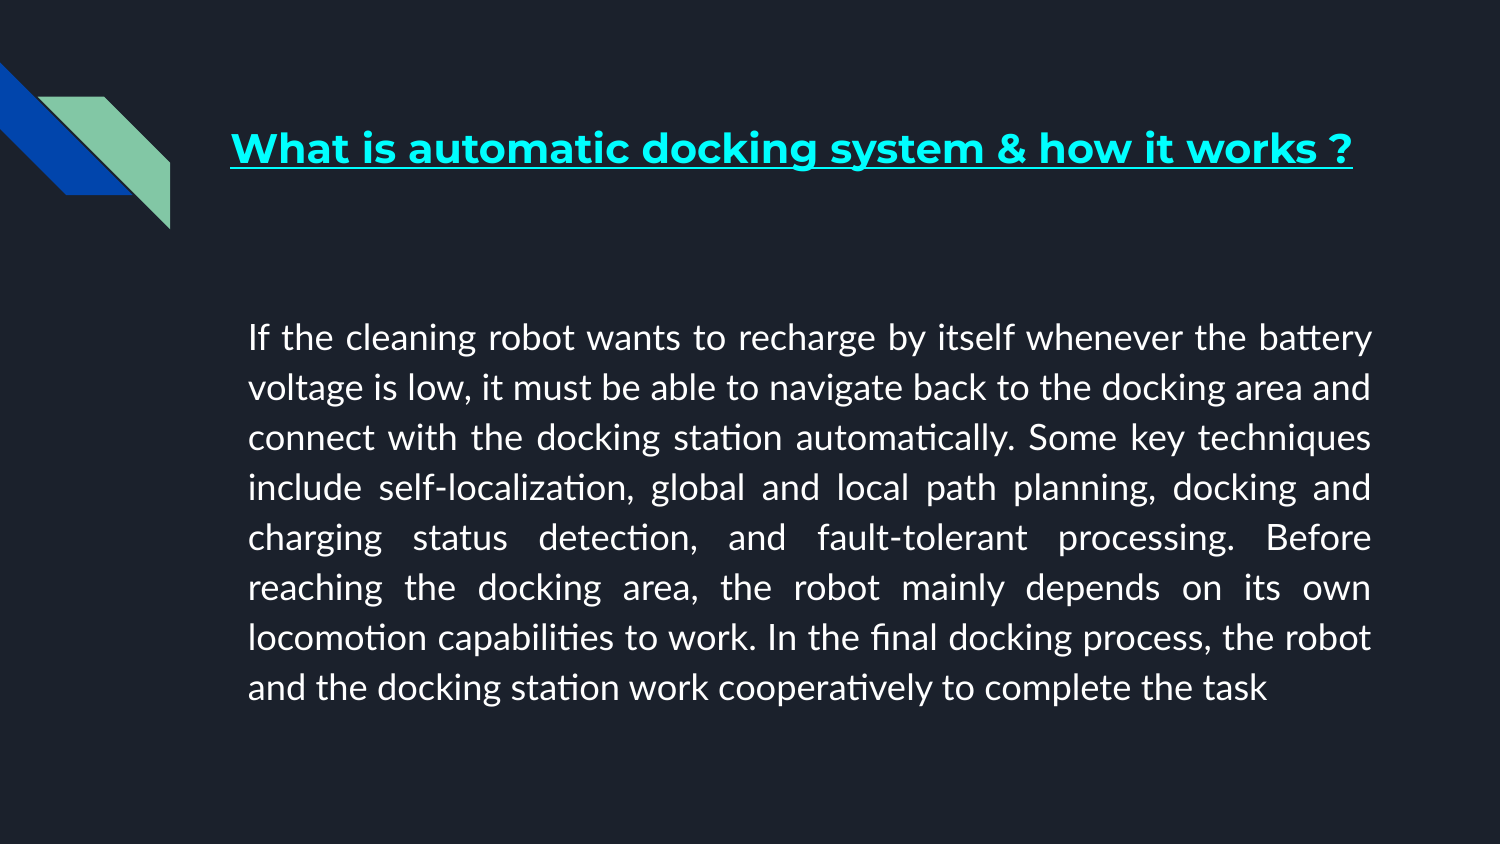

# What is automatic docking system & how it works ?
If the cleaning robot wants to recharge by itself whenever the battery voltage is low, it must be able to navigate back to the docking area and connect with the docking station automatically. Some key techniques include self-localization, global and local path planning, docking and charging status detection, and fault-tolerant processing. Before reaching the docking area, the robot mainly depends on its own locomotion capabilities to work. In the final docking process, the robot and the docking station work cooperatively to complete the task